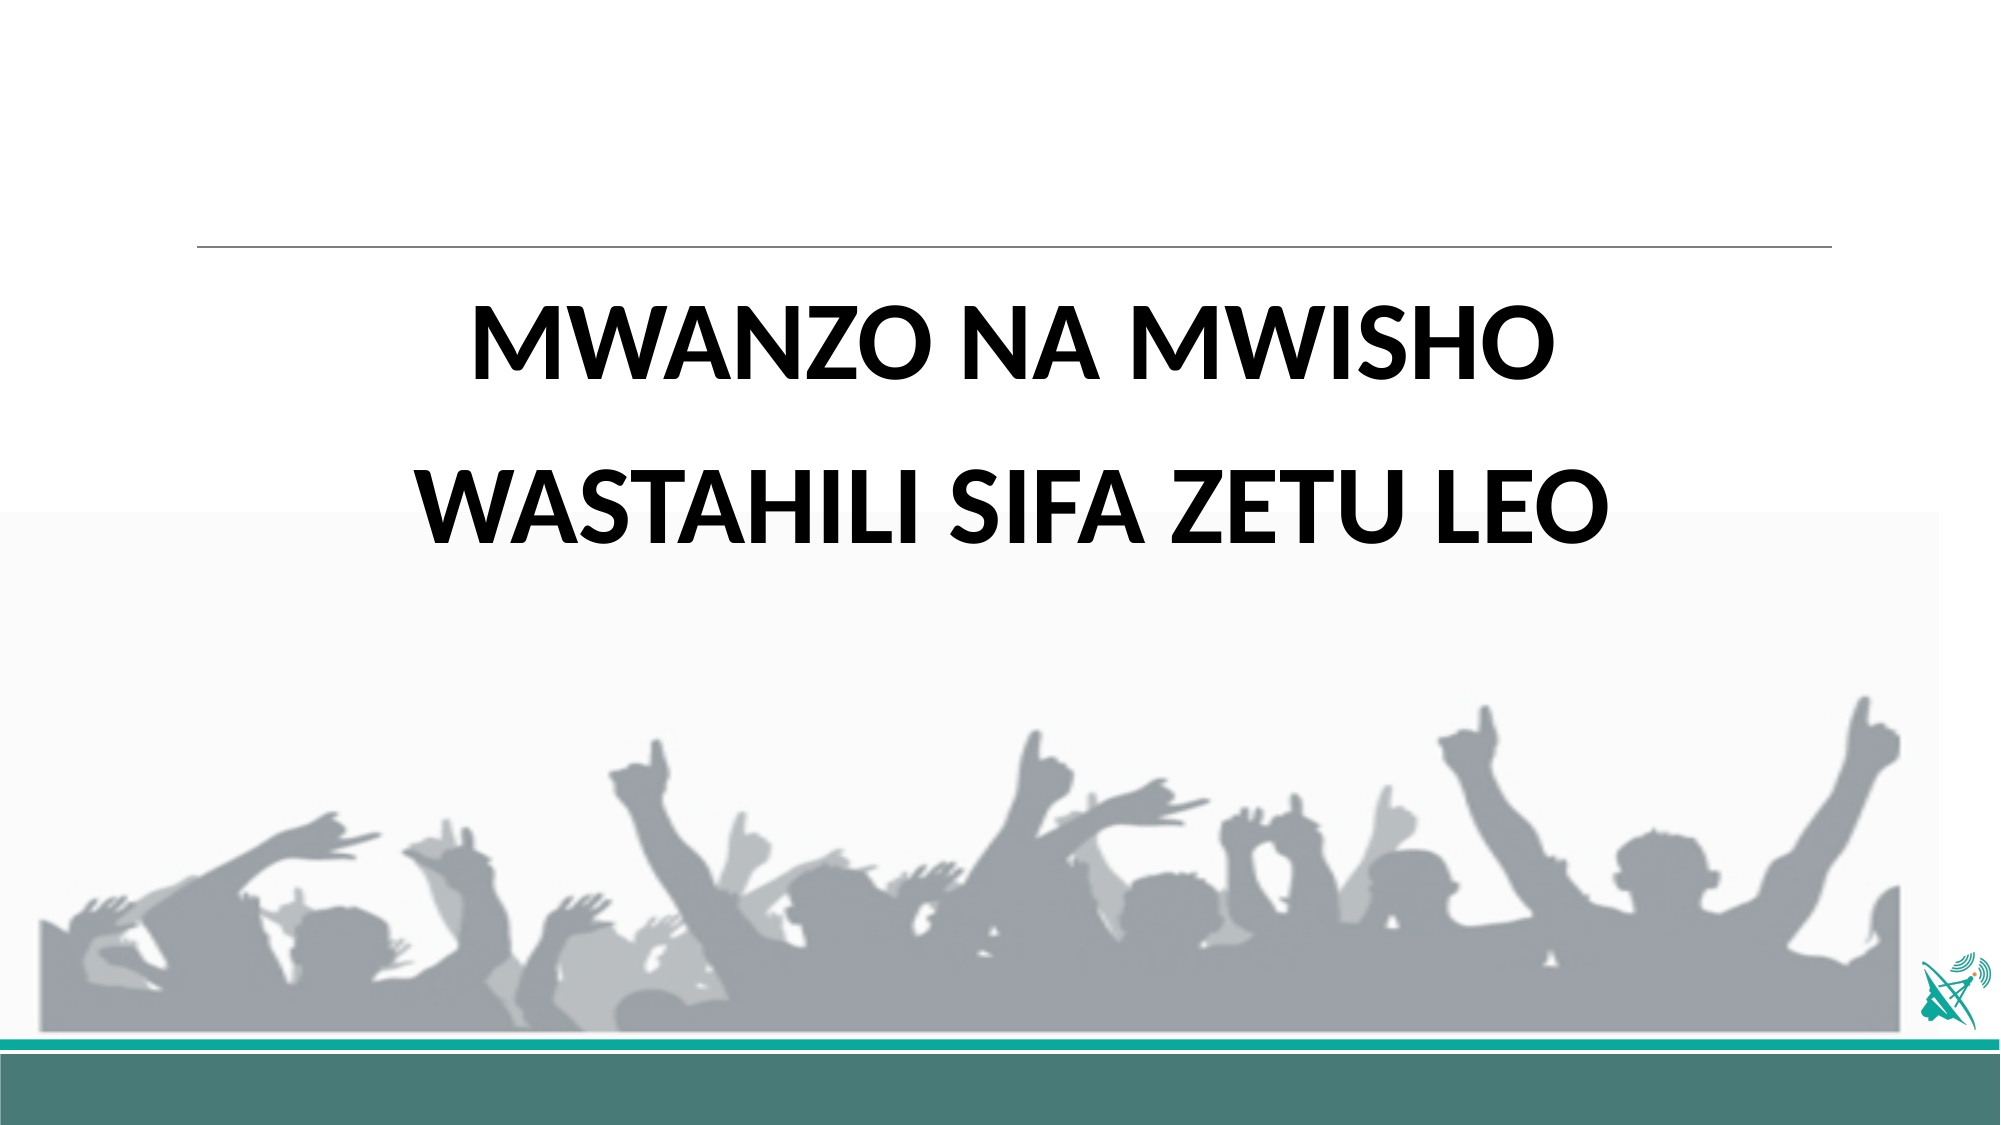

#
MWANZO NA MWISHO
WASTAHILI SIFA ZETU LEO